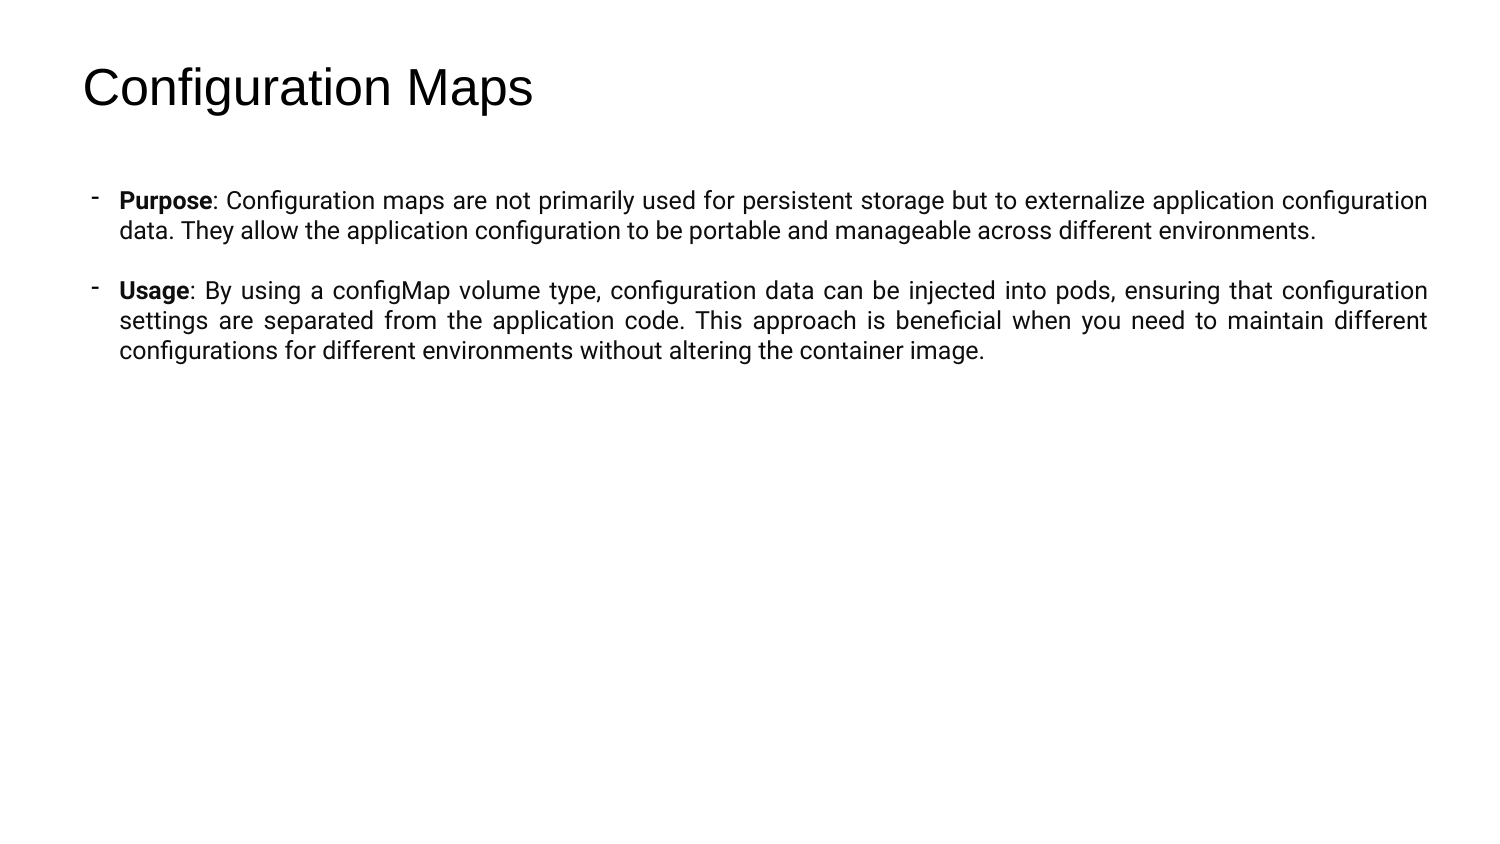

# Configuration Maps
Purpose: Configuration maps are not primarily used for persistent storage but to externalize application configuration data. They allow the application configuration to be portable and manageable across different environments.

Usage: By using a configMap volume type, configuration data can be injected into pods, ensuring that configuration settings are separated from the application code. This approach is beneficial when you need to maintain different configurations for different environments without altering the container image.